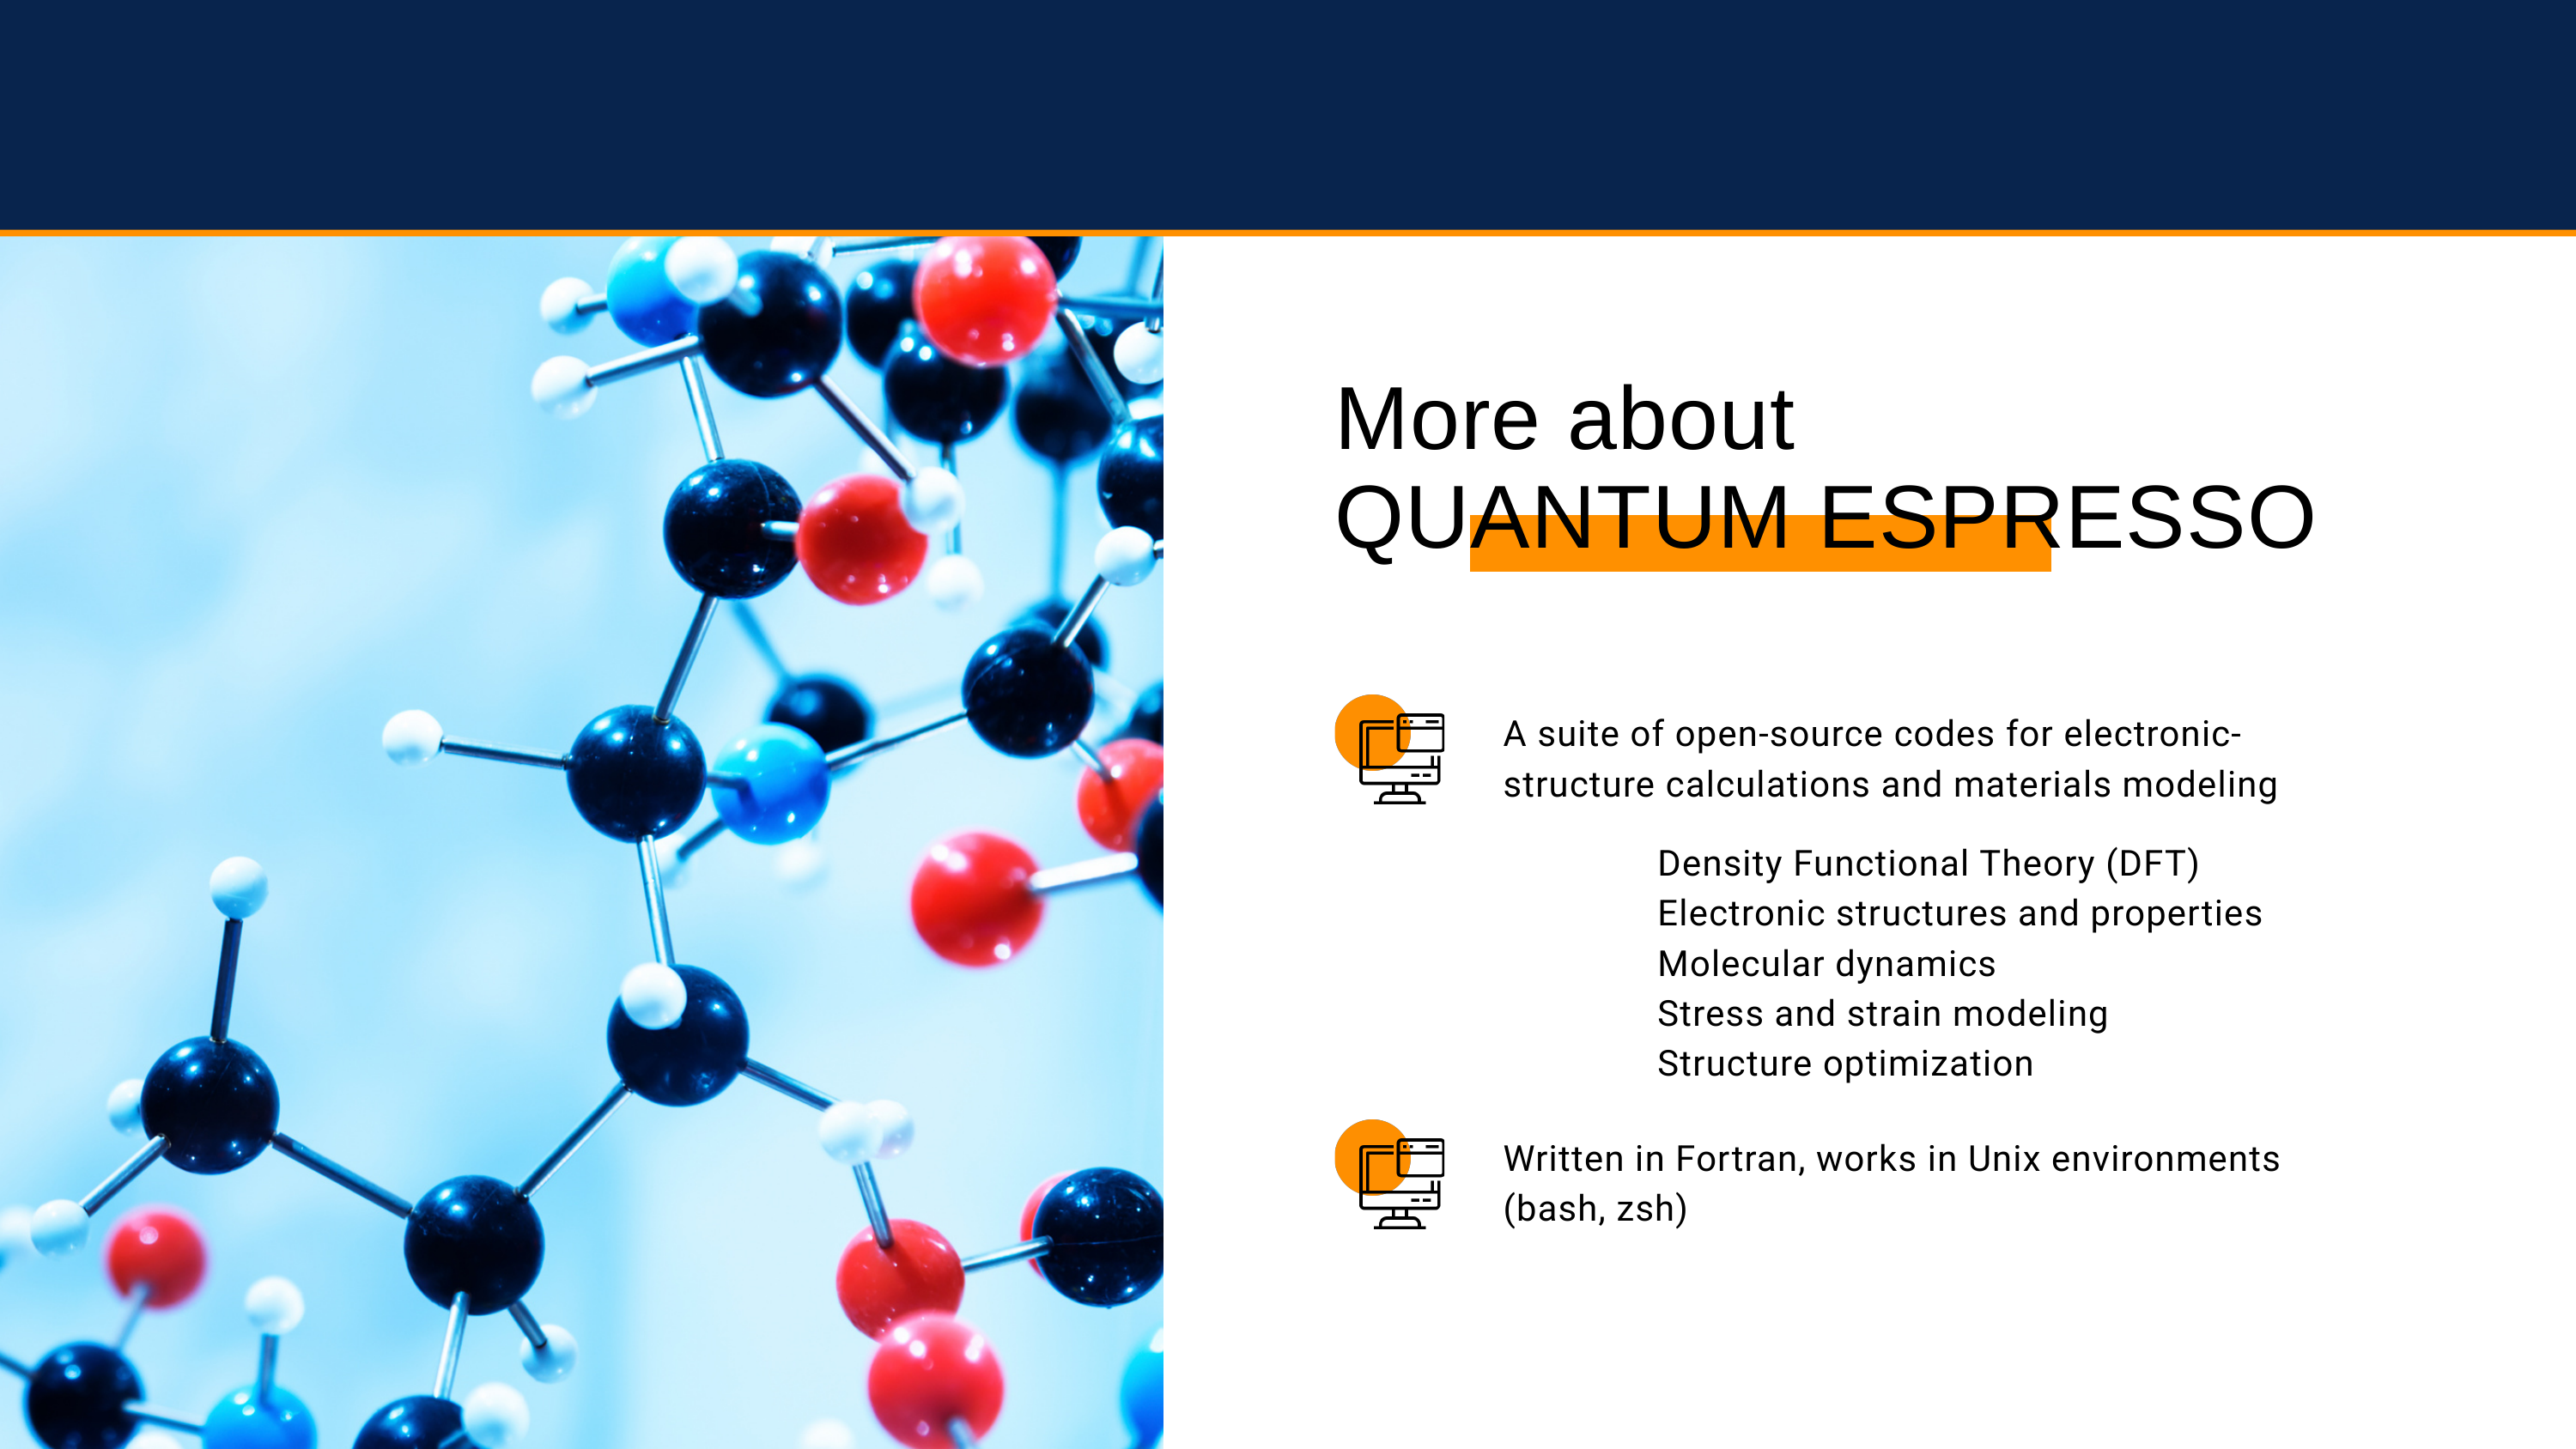

More about
QUANTUM ESPRESSO

A suite of open-source codes for electronic-structure calculations and materials modeling

Density Functional Theory (DFT)
Electronic structures and properties
Molecular dynamics
Stress and strain modeling
Structure optimization

Written in Fortran, works in Unix environments (bash, zsh)